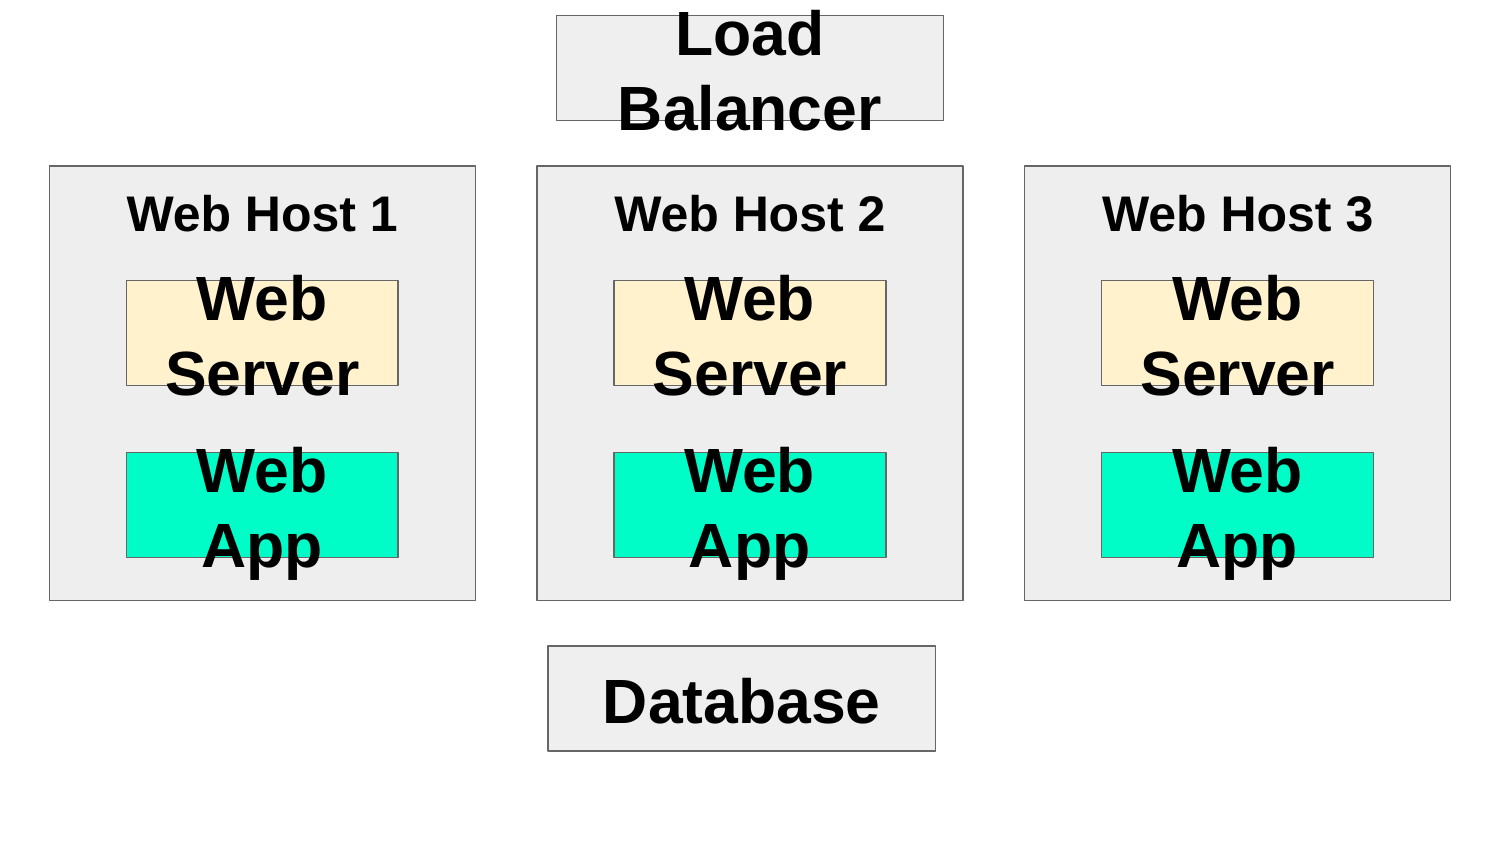

Load Balancer
Web Host 1
Web Host 2
Web Host 3
Web Server
Web Server
Web Server
Web App
Web App
Web App
Database